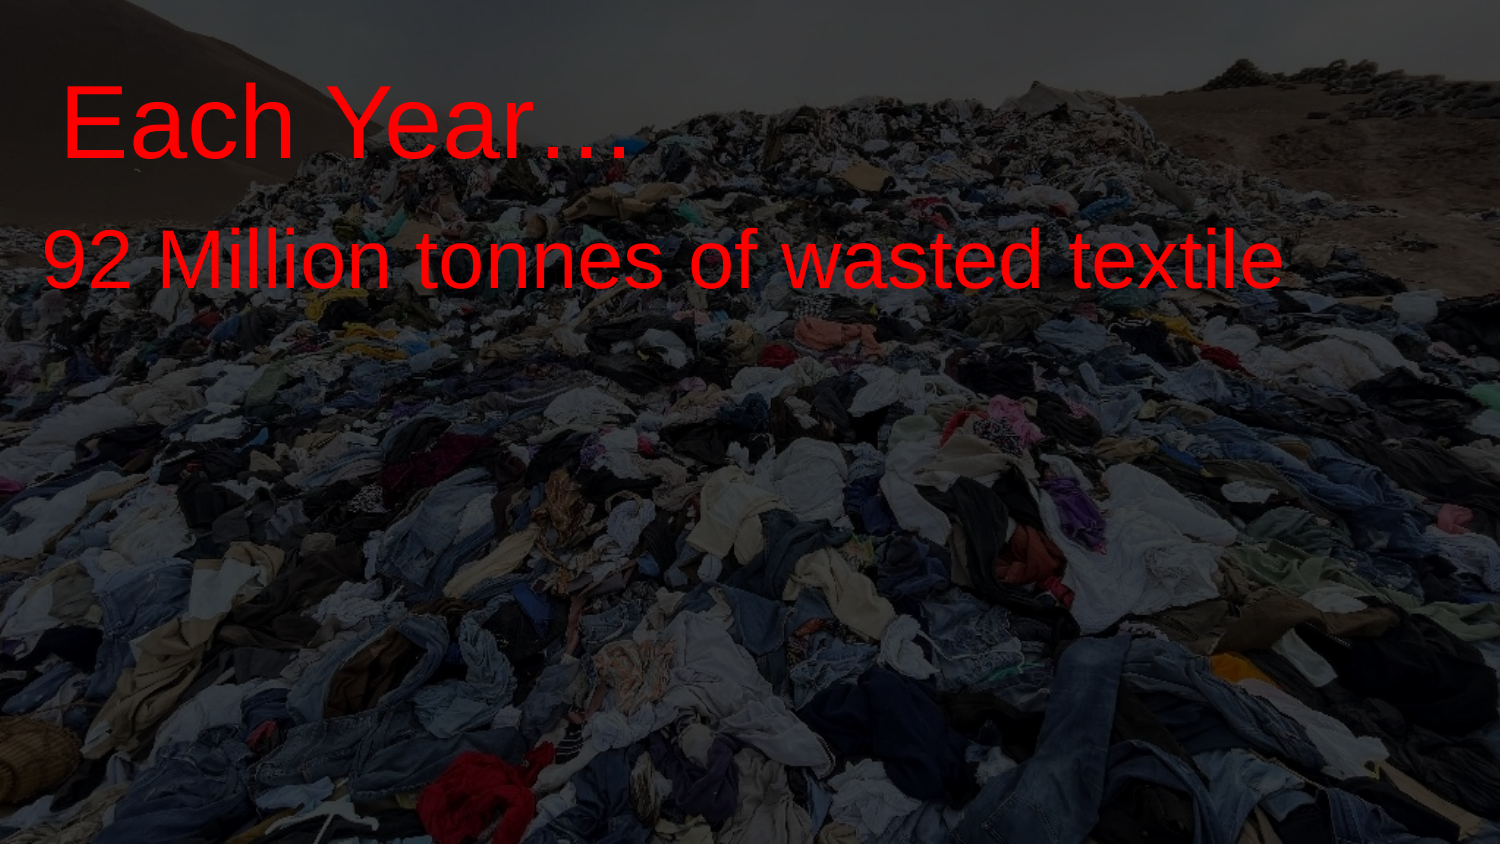

Each Year…
92 Million tonnes of wasted textile